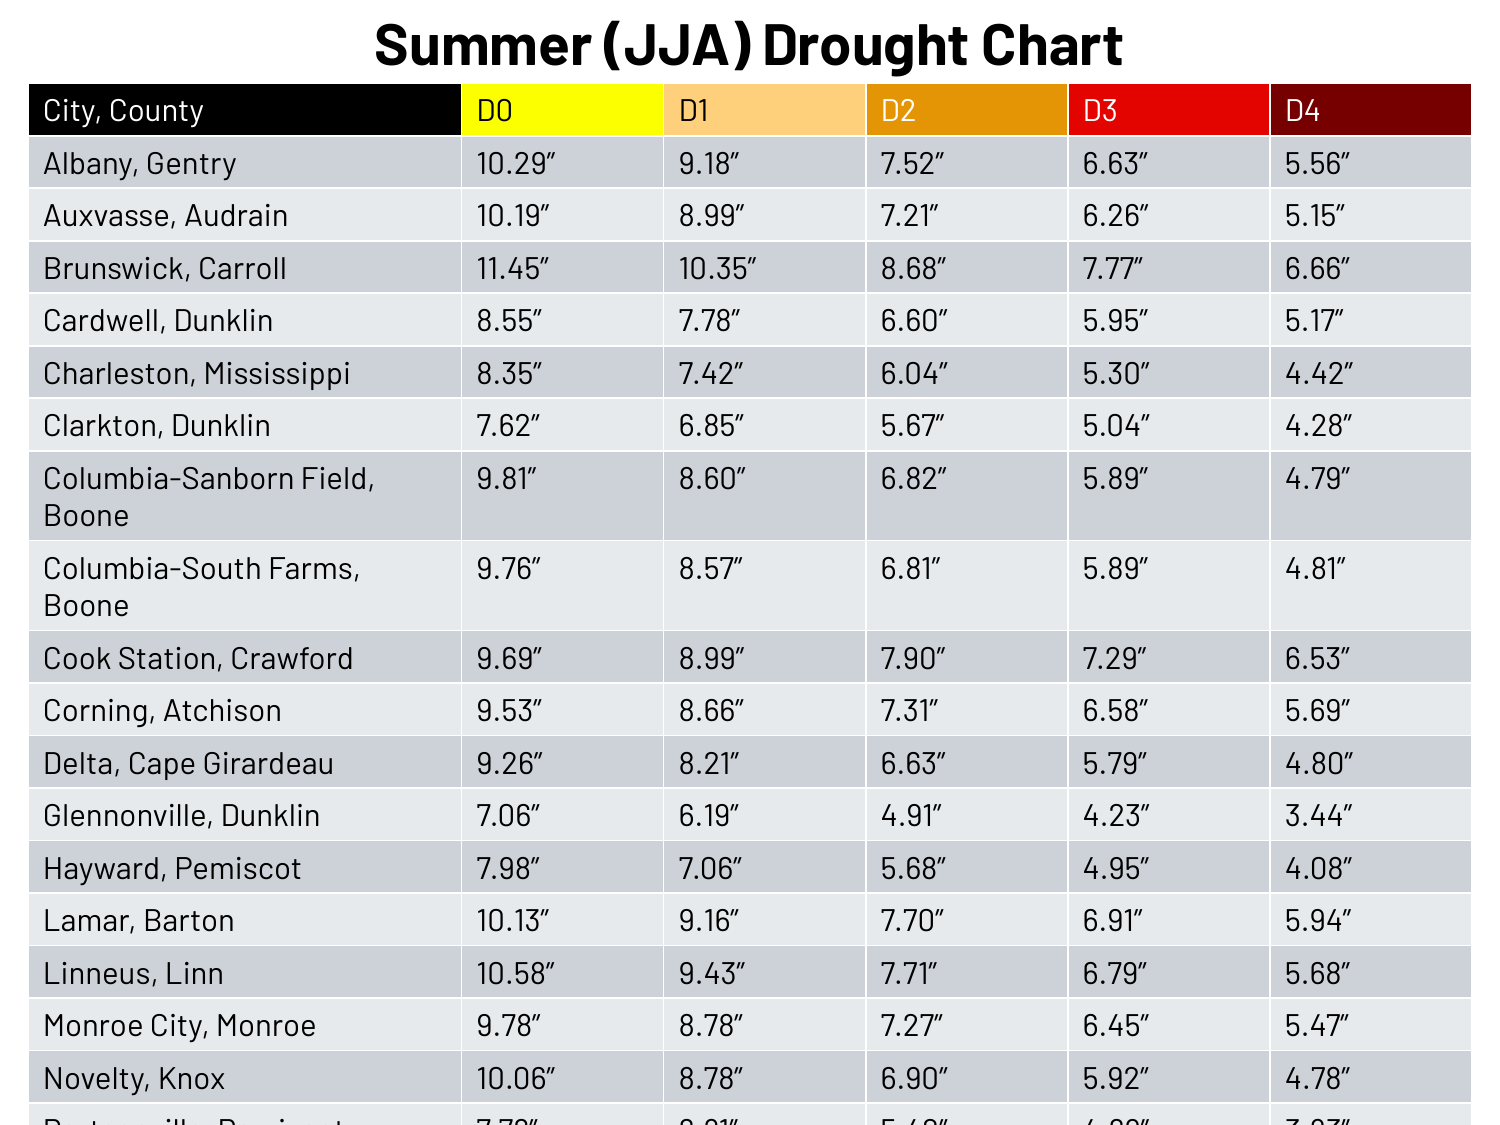

Summer (JJA) Drought Chart
| City, County | D0 | D1 | D2 | D3 | D4 |
| --- | --- | --- | --- | --- | --- |
| Albany, Gentry | 10.29” | 9.18” | 7.52” | 6.63” | 5.56” |
| Auxvasse, Audrain | 10.19” | 8.99” | 7.21” | 6.26” | 5.15” |
| Brunswick, Carroll | 11.45” | 10.35” | 8.68” | 7.77” | 6.66” |
| Cardwell, Dunklin | 8.55” | 7.78” | 6.60” | 5.95” | 5.17” |
| Charleston, Mississippi | 8.35” | 7.42” | 6.04” | 5.30” | 4.42” |
| Clarkton, Dunklin | 7.62” | 6.85” | 5.67” | 5.04” | 4.28” |
| Columbia-Sanborn Field, Boone | 9.81” | 8.60” | 6.82” | 5.89” | 4.79” |
| Columbia-South Farms, Boone | 9.76” | 8.57” | 6.81” | 5.89” | 4.81” |
| Cook Station, Crawford | 9.69” | 8.99” | 7.90” | 7.29” | 6.53” |
| Corning, Atchison | 9.53” | 8.66” | 7.31” | 6.58” | 5.69” |
| Delta, Cape Girardeau | 9.26” | 8.21” | 6.63” | 5.79” | 4.80” |
| Glennonville, Dunklin | 7.06” | 6.19” | 4.91” | 4.23” | 3.44” |
| Hayward, Pemiscot | 7.98” | 7.06” | 5.68” | 4.95” | 4.08” |
| Lamar, Barton | 10.13” | 9.16” | 7.70” | 6.91” | 5.94” |
| Linneus, Linn | 10.58” | 9.43” | 7.71” | 6.79” | 5.68” |
| Monroe City, Monroe | 9.78” | 8.78” | 7.27” | 6.45” | 5.47” |
| Novelty, Knox | 10.06” | 8.78” | 6.90” | 5.92” | 4.78” |
| Portageville, Pemiscot | 7.76” | 6.81” | 5.42” | 4.69” | 3.83” |
| St. Joseph, Buchanan | 10.79” | 9.61” | 7.85” | 6.91” | 5.78” |